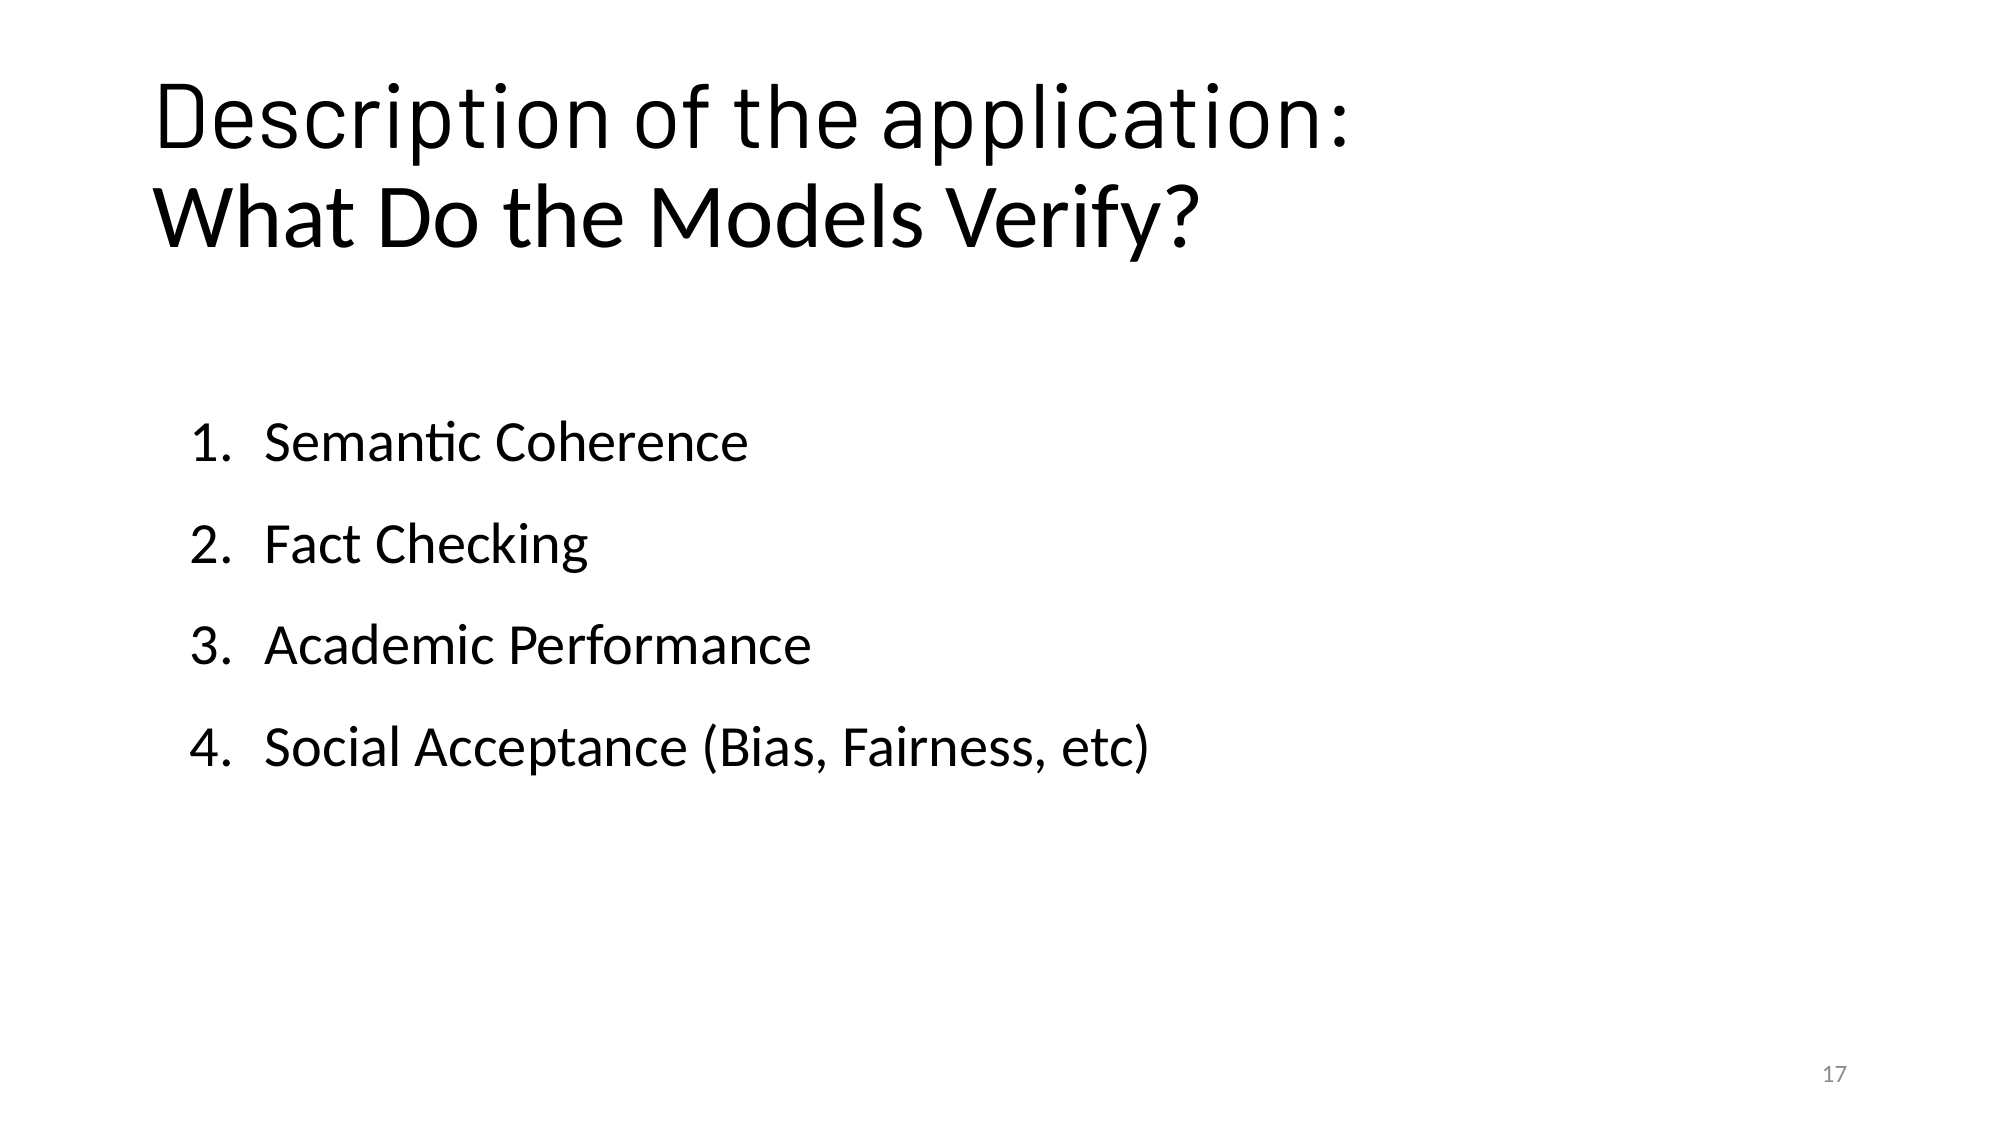

# Description of the application: What Do the Models Verify?

Semantic Coherence
Fact Checking
Academic Performance
Social Acceptance (Bias, Fairness, etc)

17